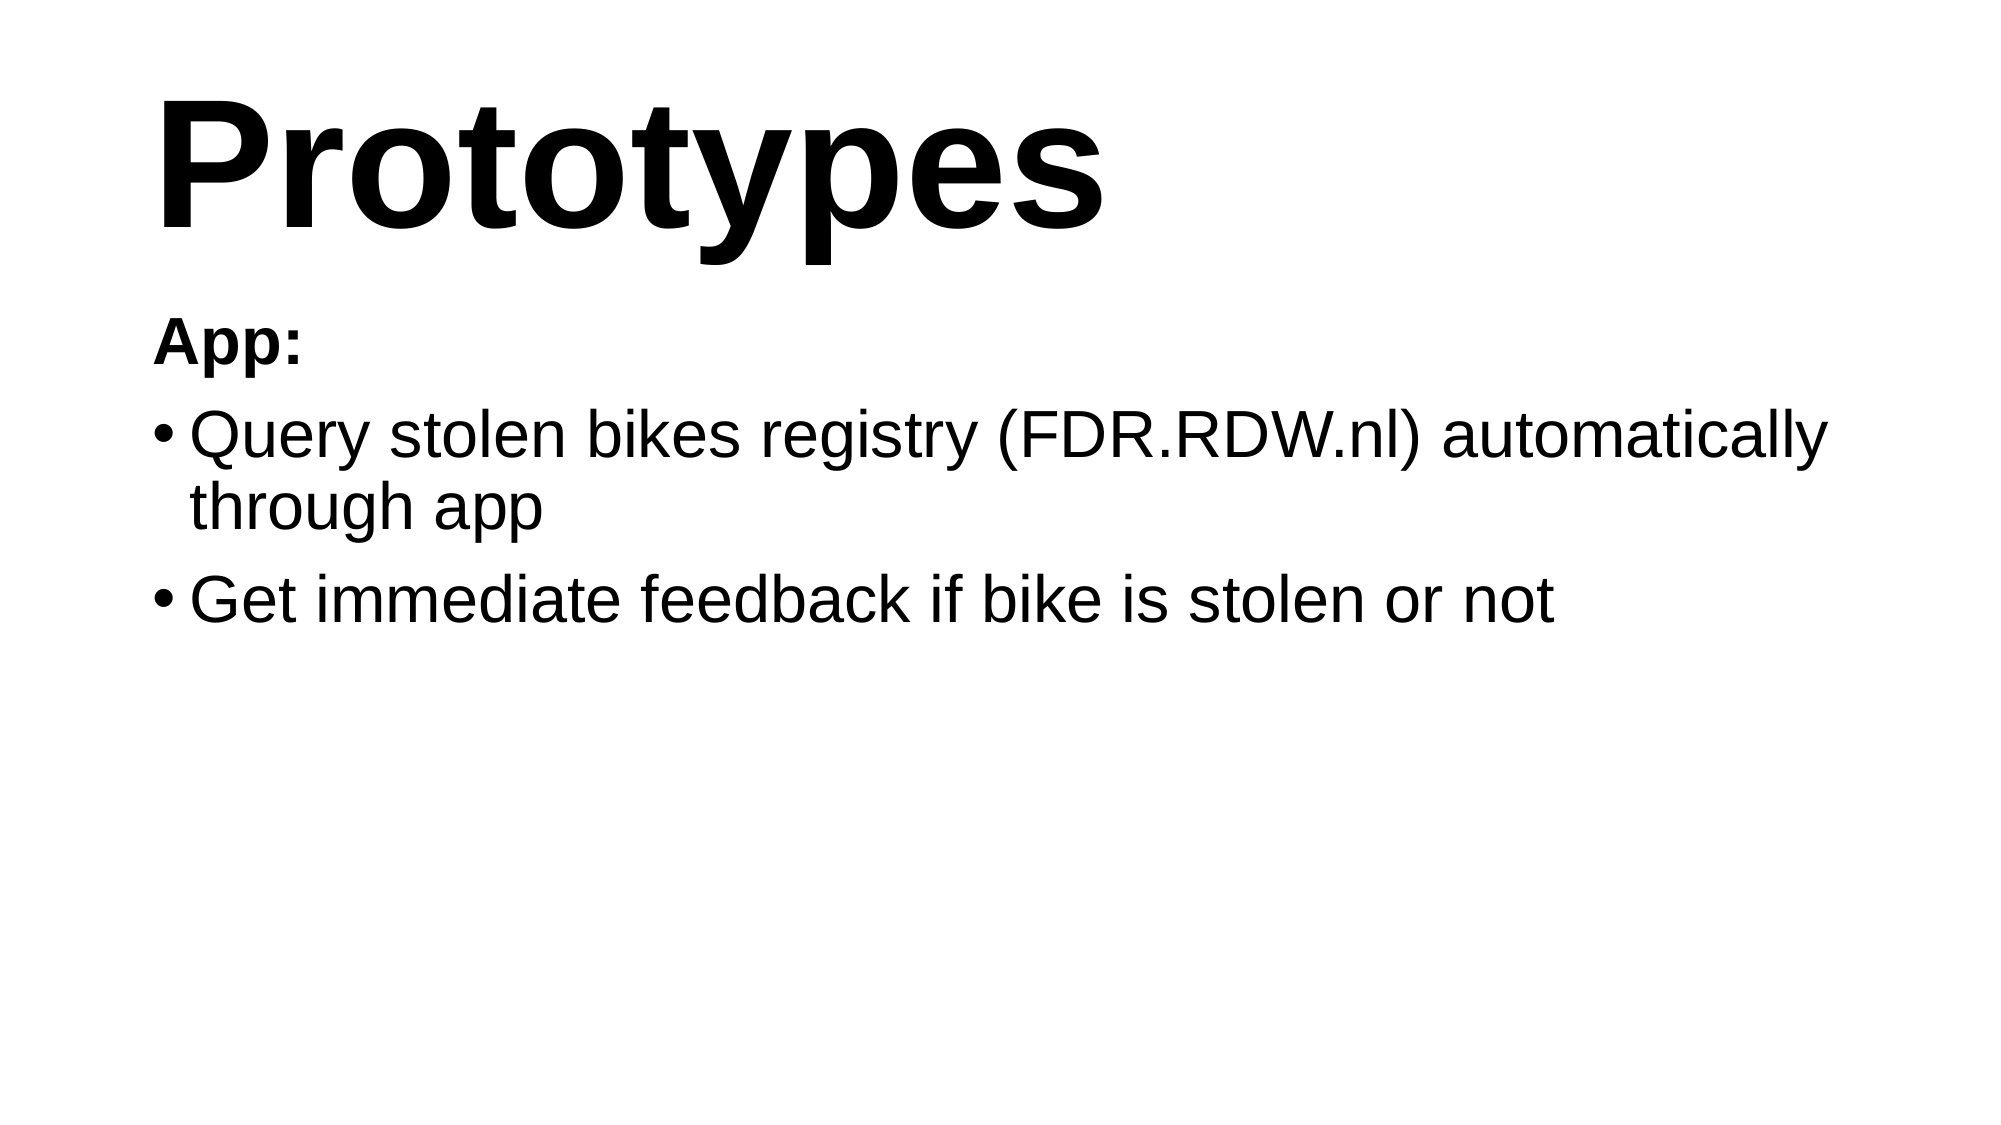

# Prototypes
App:
Query stolen bikes registry (FDR.RDW.nl) automatically through app
Get immediate feedback if bike is stolen or not